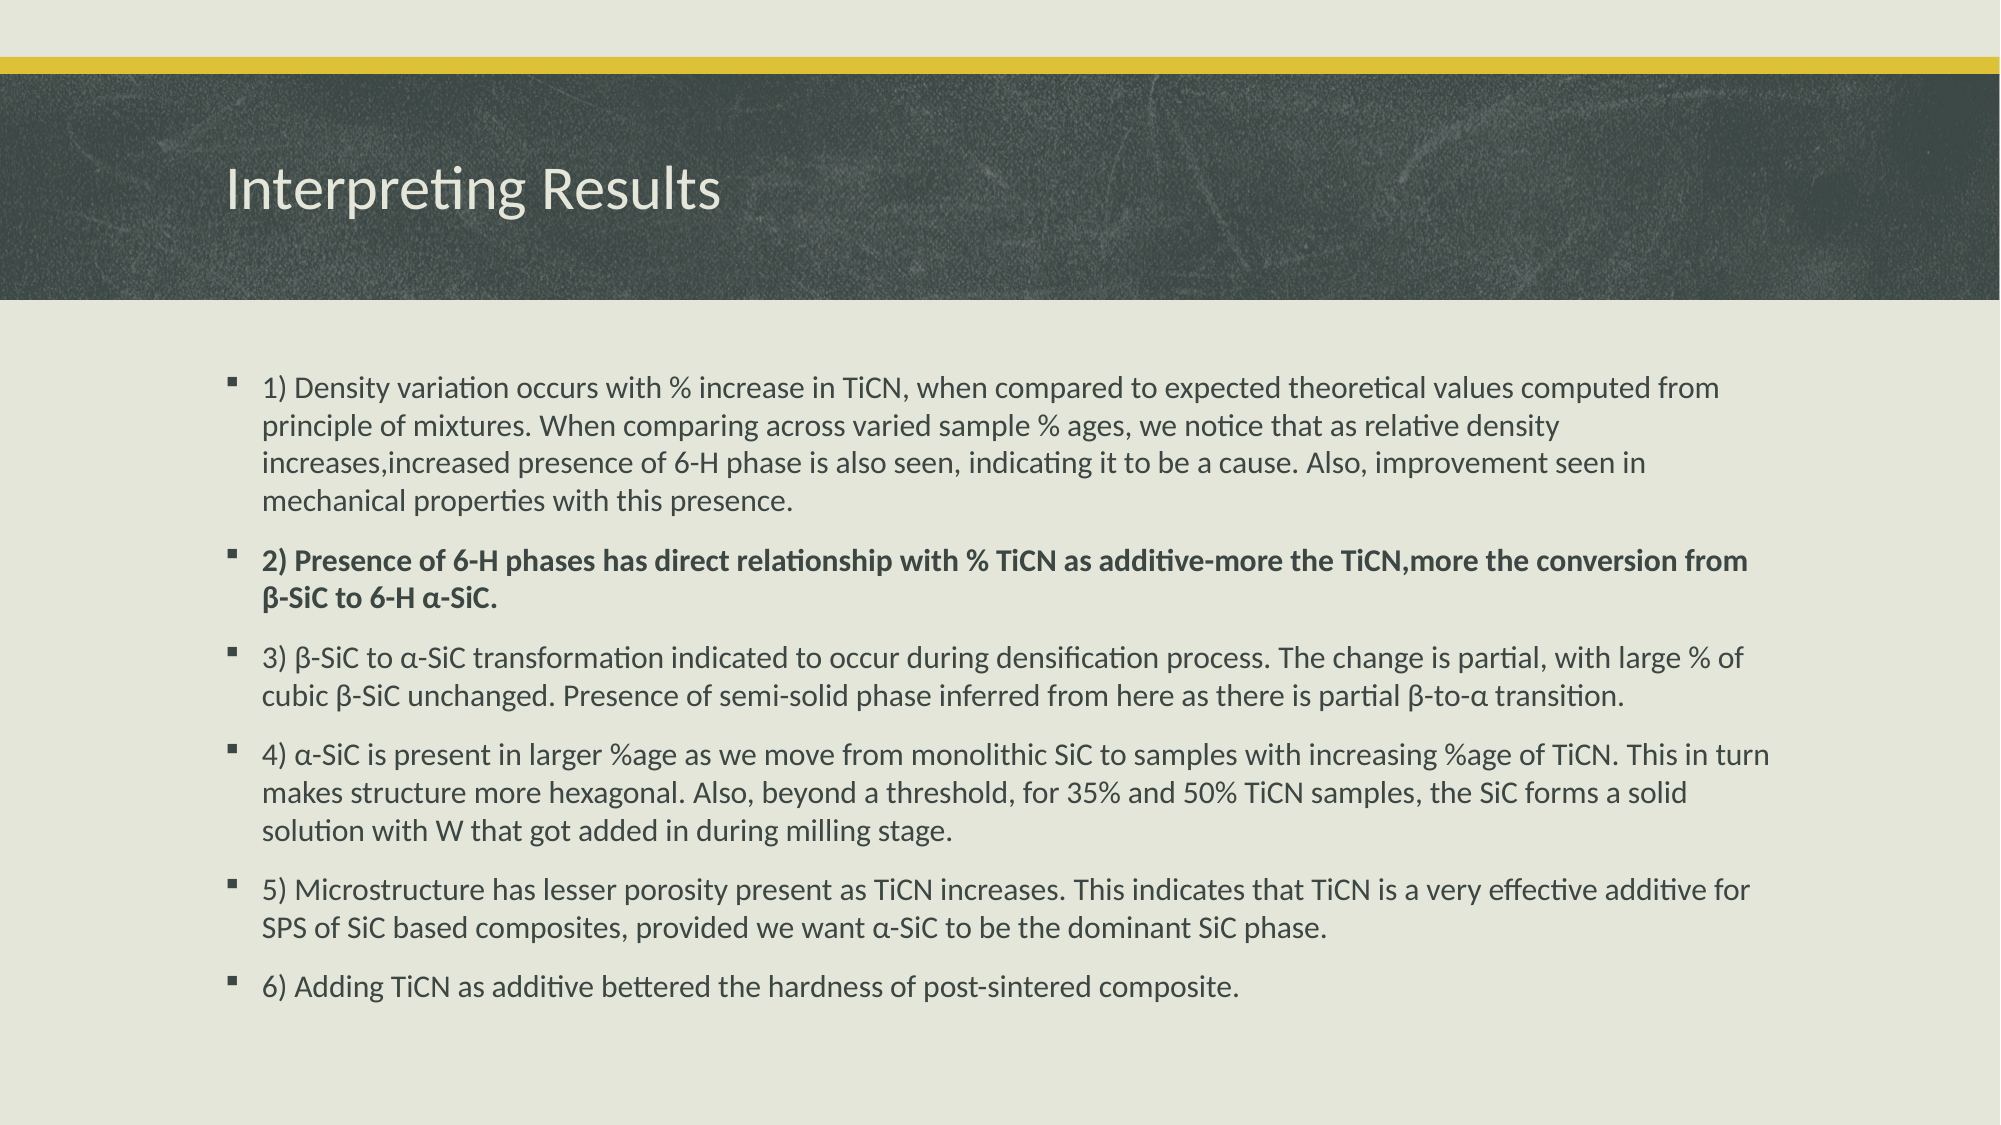

# Interpreting Results
1) Density variation occurs with % increase in TiCN, when compared to expected theoretical values computed from principle of mixtures. When comparing across varied sample % ages, we notice that as relative density increases,increased presence of 6-H phase is also seen, indicating it to be a cause. Also, improvement seen in mechanical properties with this presence.
2) Presence of 6-H phases has direct relationship with % TiCN as additive-more the TiCN,more the conversion from β-SiC to 6-H α-SiC.
3) β-SiC to α-SiC transformation indicated to occur during densification process. The change is partial, with large % of cubic β-SiC unchanged. Presence of semi-solid phase inferred from here as there is partial β-to-α transition.
4) α-SiC is present in larger %age as we move from monolithic SiC to samples with increasing %age of TiCN. This in turn makes structure more hexagonal. Also, beyond a threshold, for 35% and 50% TiCN samples, the SiC forms a solid solution with W that got added in during milling stage.
5) Microstructure has lesser porosity present as TiCN increases. This indicates that TiCN is a very effective additive for SPS of SiC based composites, provided we want α-SiC to be the dominant SiC phase.
6) Adding TiCN as additive bettered the hardness of post-sintered composite.